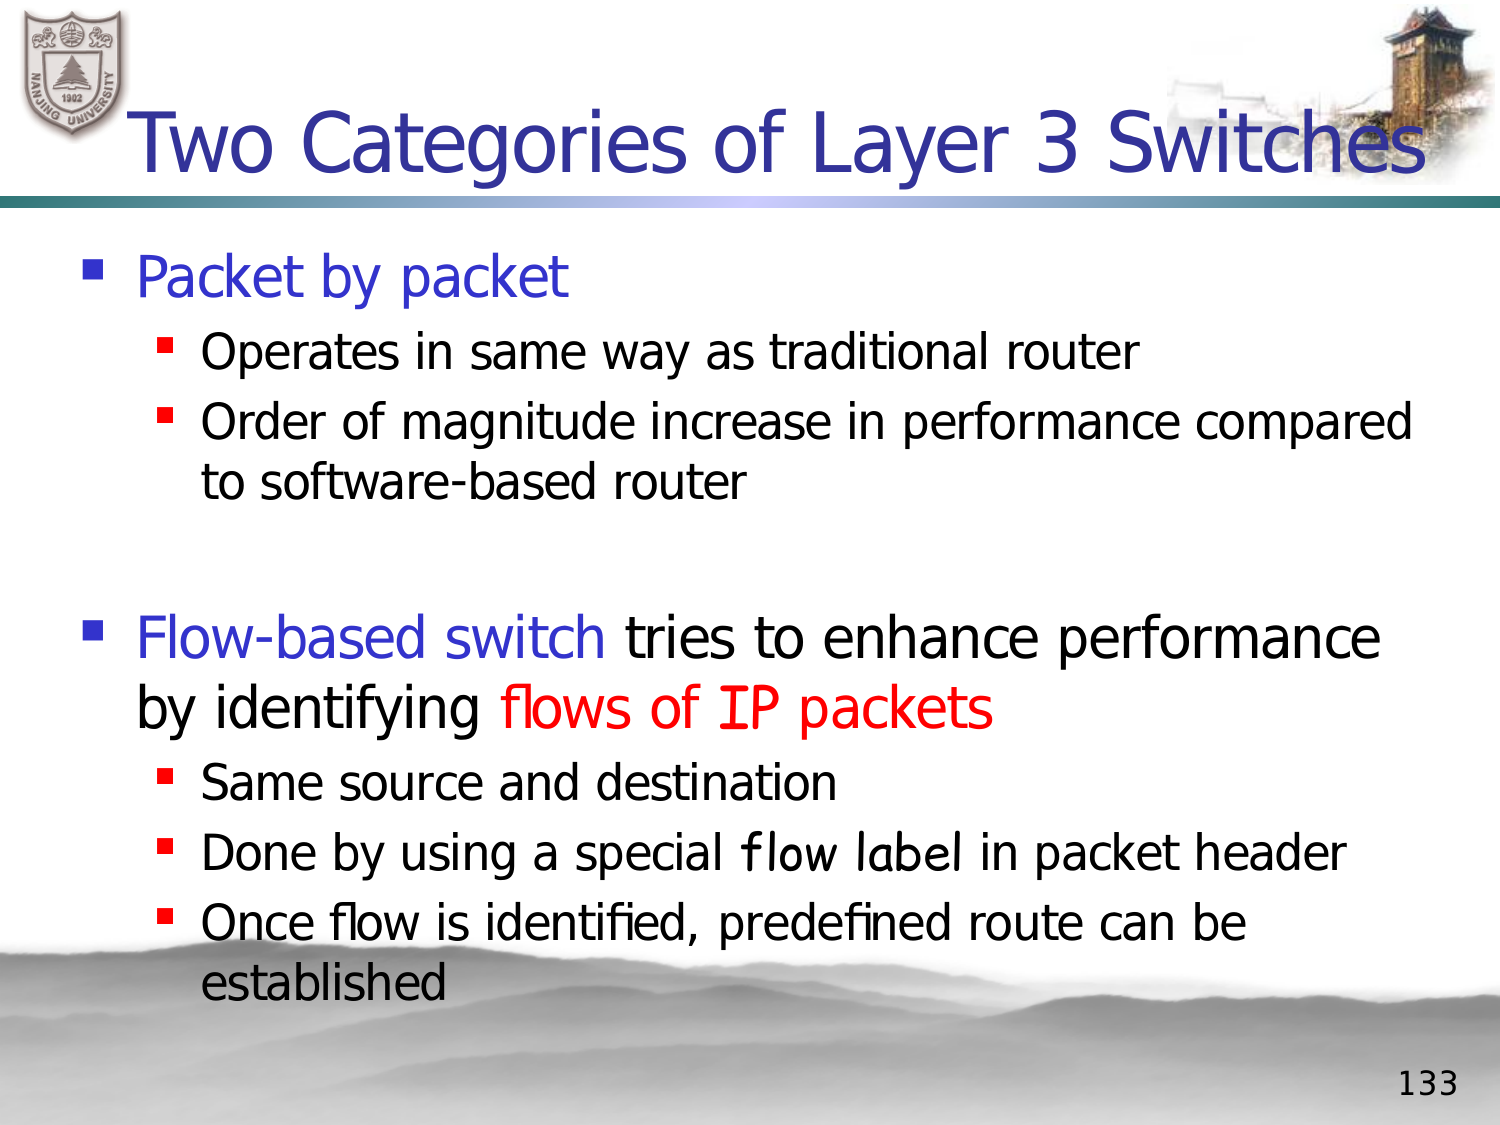

# Two Categories of Layer 3 Switches
Packet by packet
Operates in same way as traditional router
Order of magnitude increase in performance compared to software-based router

Flow-based switch tries to enhance performance by identifying flows of IP packets
Same source and destination
Done by using a special flow label in packet header
Once flow is identified, predefined route can be established
133